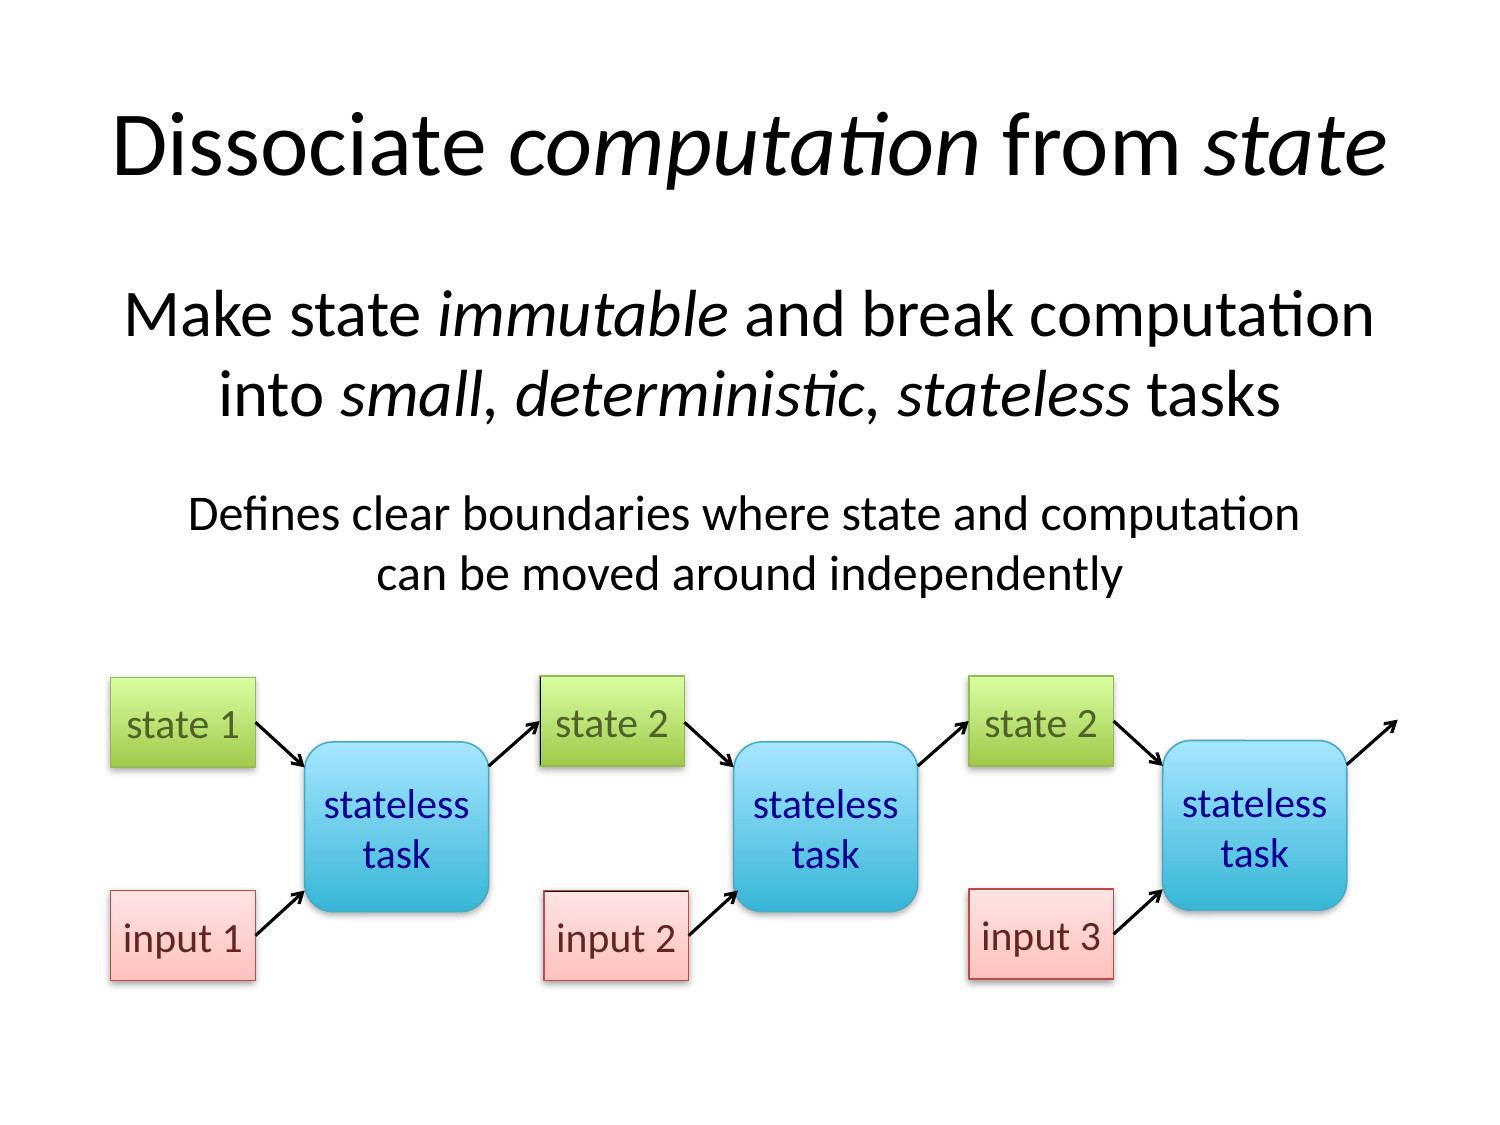

# Dissociate computation from state
Make state immutable and break computation into small, deterministic, stateless tasks

Defines clear boundaries where state and computation
can be moved around independently

state 2
stateless task
input 2
state 2
state 1
stateless task
input 1
stateless task
input 3